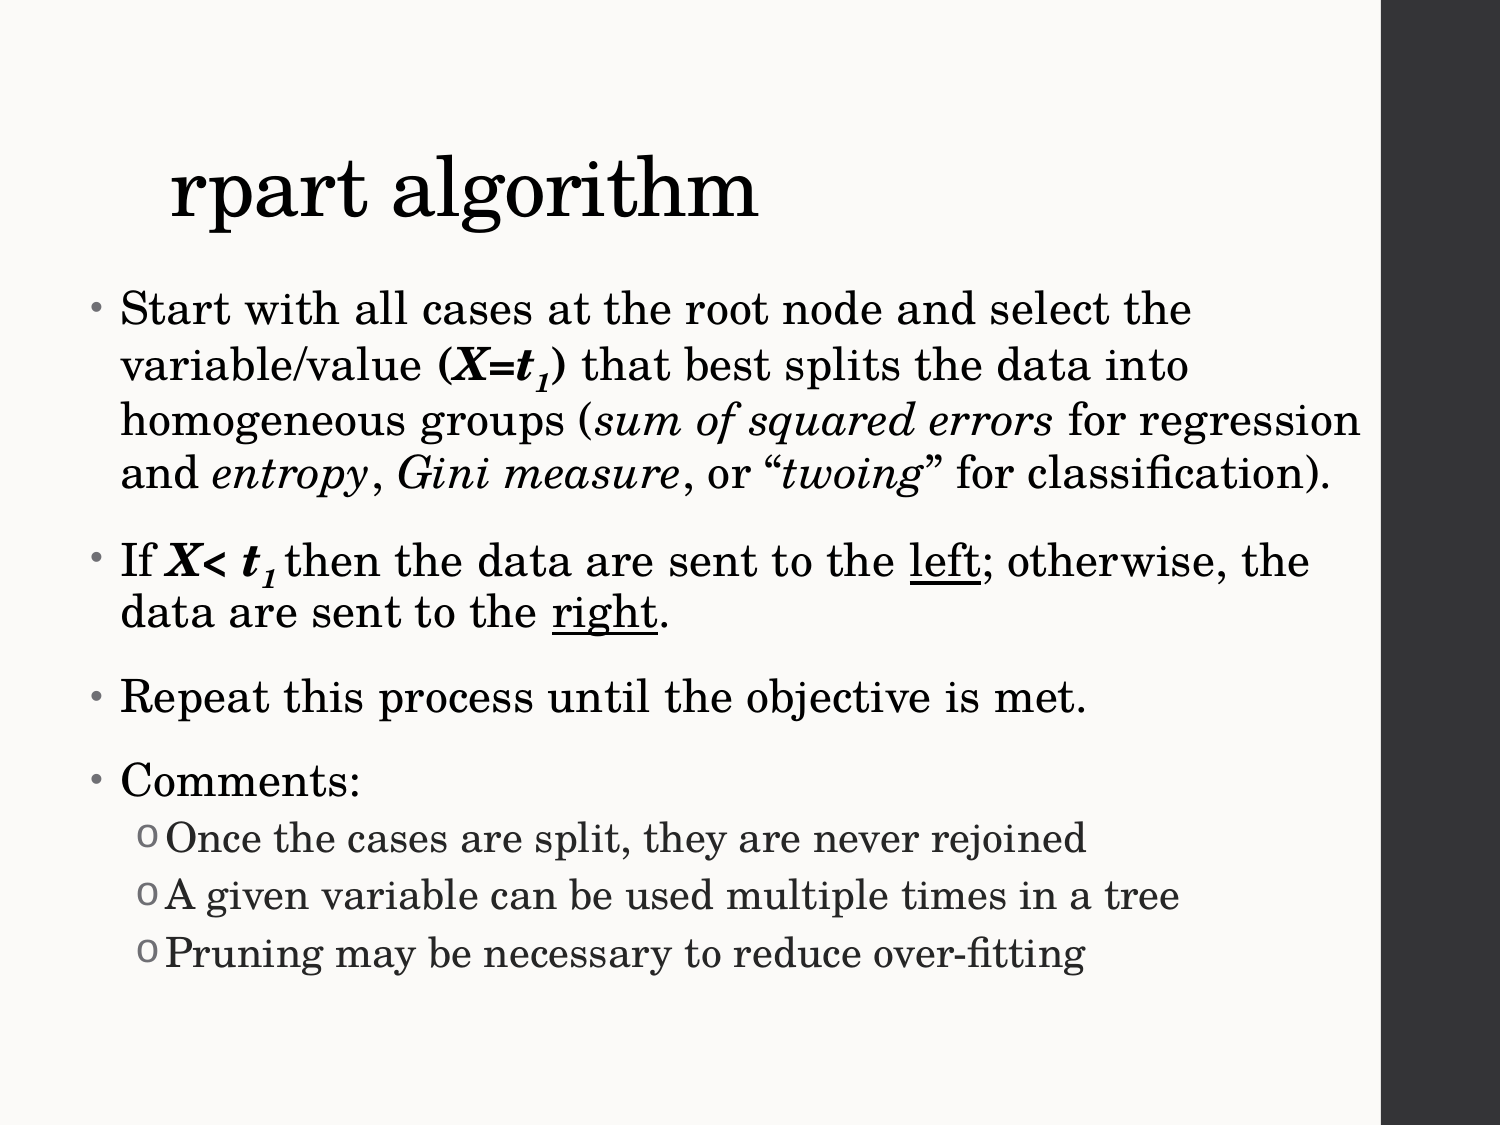

# rpart algorithm
Start with all cases at the root node and select the variable/value (X=t1) that best splits the data into homogeneous groups (sum of squared errors for regression and entropy, Gini measure, or “twoing” for classification).
If X< t1 then the data are sent to the left; otherwise, the data are sent to the right.
Repeat this process until the objective is met.
Comments:
Once the cases are split, they are never rejoined
A given variable can be used multiple times in a tree
Pruning may be necessary to reduce over-fitting